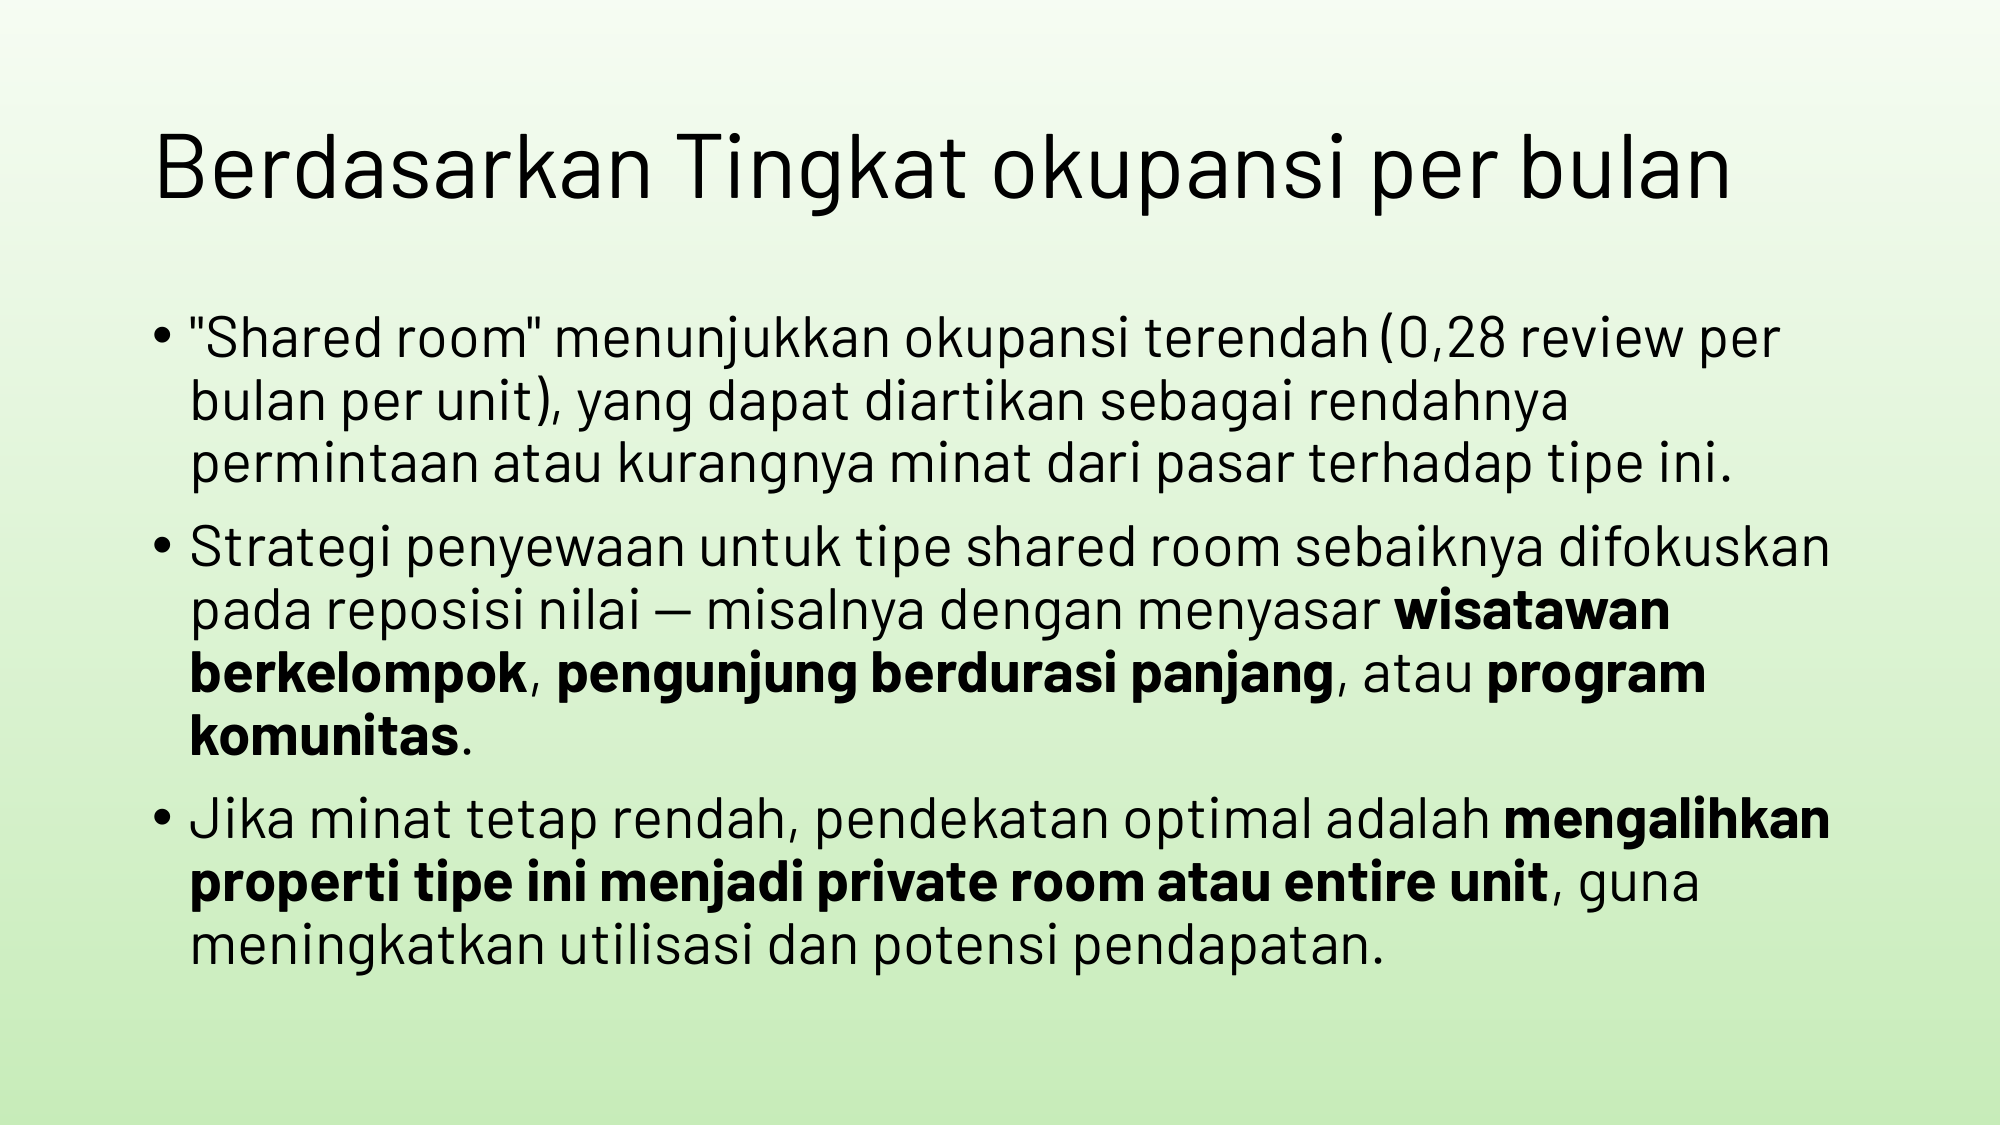

# Berdasarkan Tingkat okupansi per bulan
"Shared room" menunjukkan okupansi terendah (0,28 review per bulan per unit), yang dapat diartikan sebagai rendahnya permintaan atau kurangnya minat dari pasar terhadap tipe ini.
Strategi penyewaan untuk tipe shared room sebaiknya difokuskan pada reposisi nilai — misalnya dengan menyasar wisatawan berkelompok, pengunjung berdurasi panjang, atau program komunitas.
Jika minat tetap rendah, pendekatan optimal adalah mengalihkan properti tipe ini menjadi private room atau entire unit, guna meningkatkan utilisasi dan potensi pendapatan.